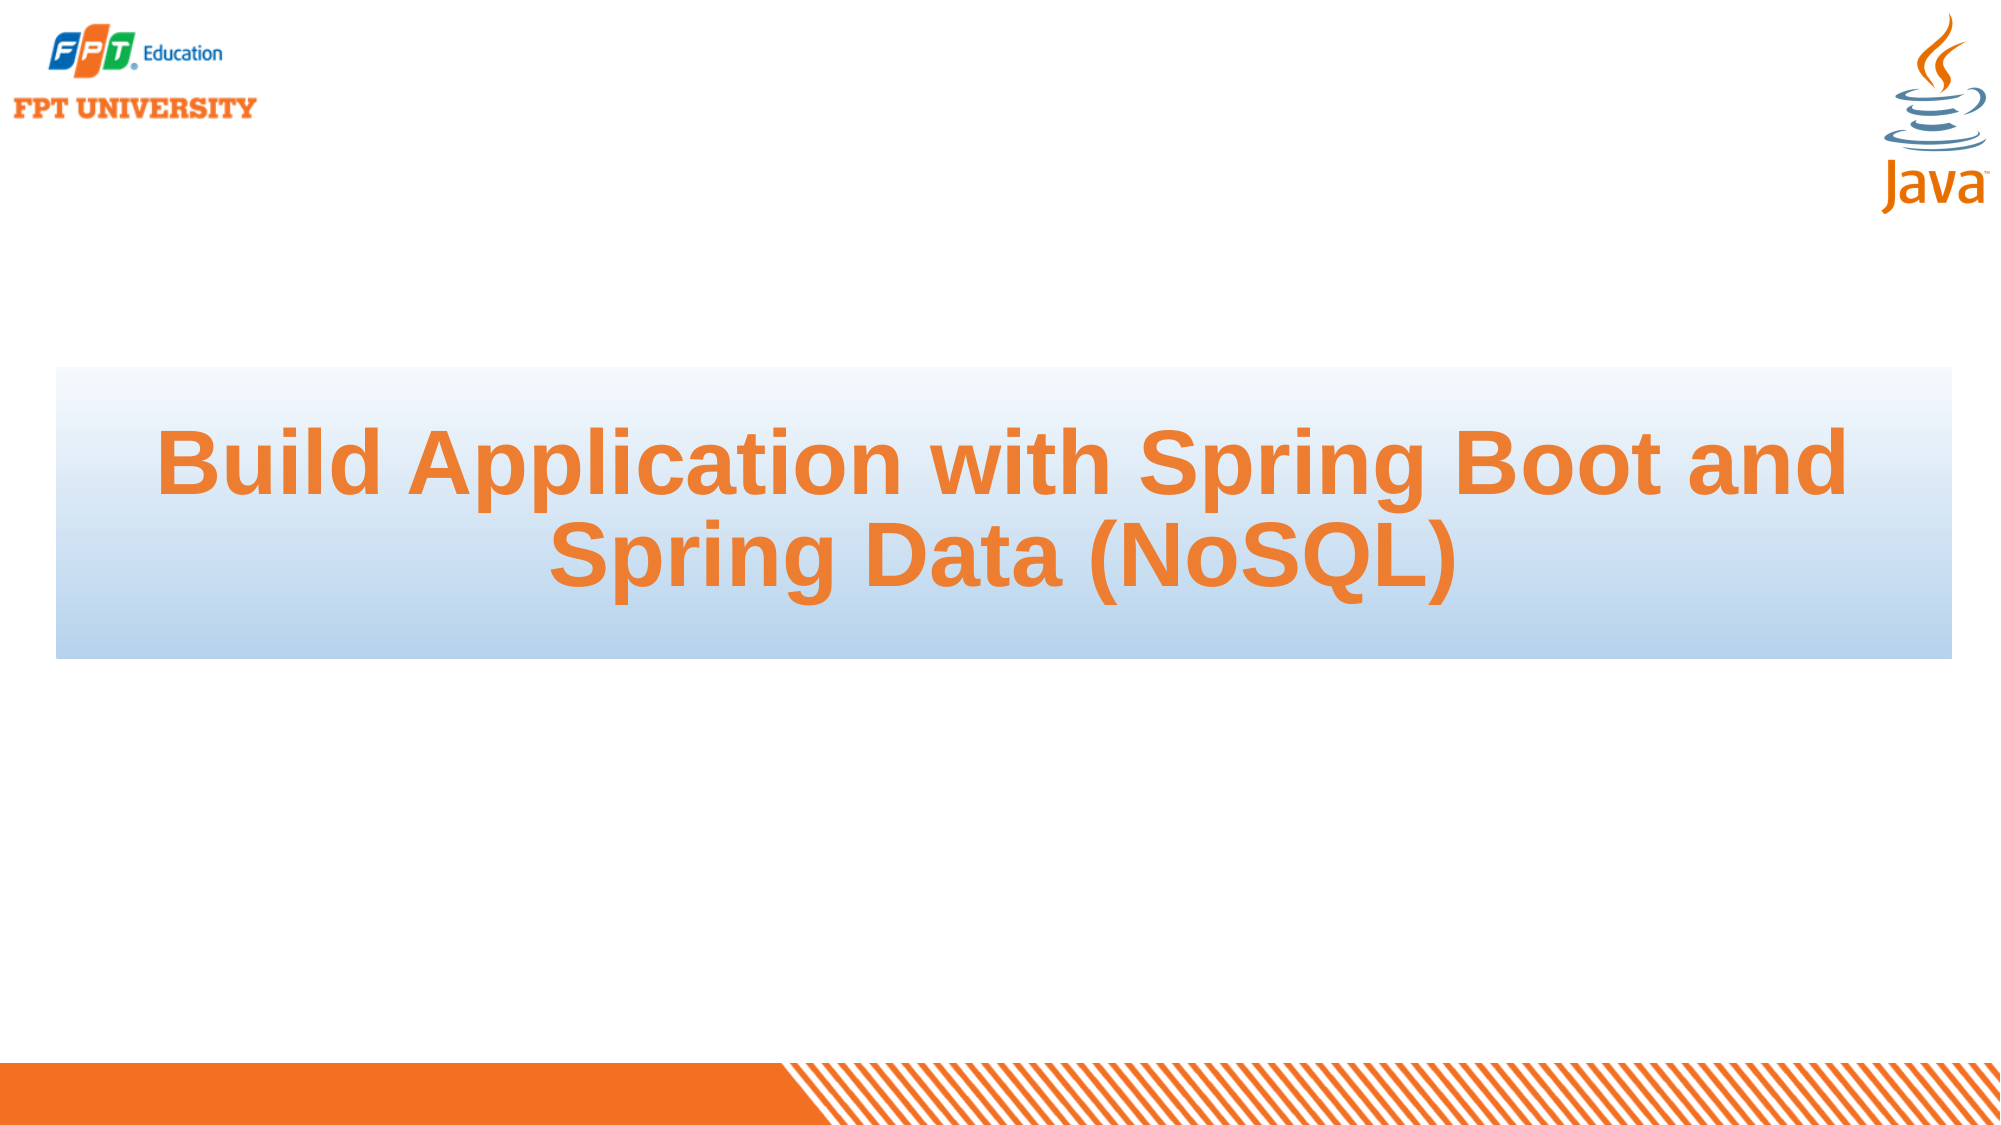

# Build Application with Spring Boot and Spring Data (NoSQL)